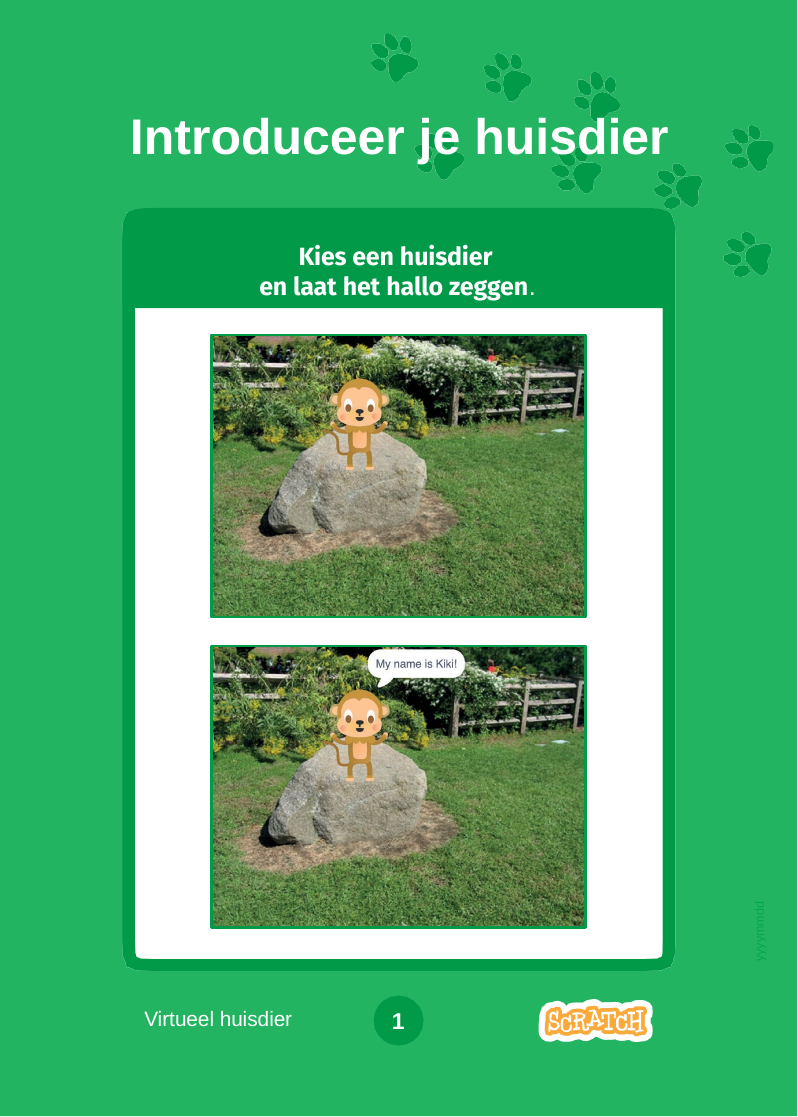

# Introduceer je huisdier

Kies een huisdier
en laat het hallo zeggen.

yyyymmdd

Virtueel huisdier
1